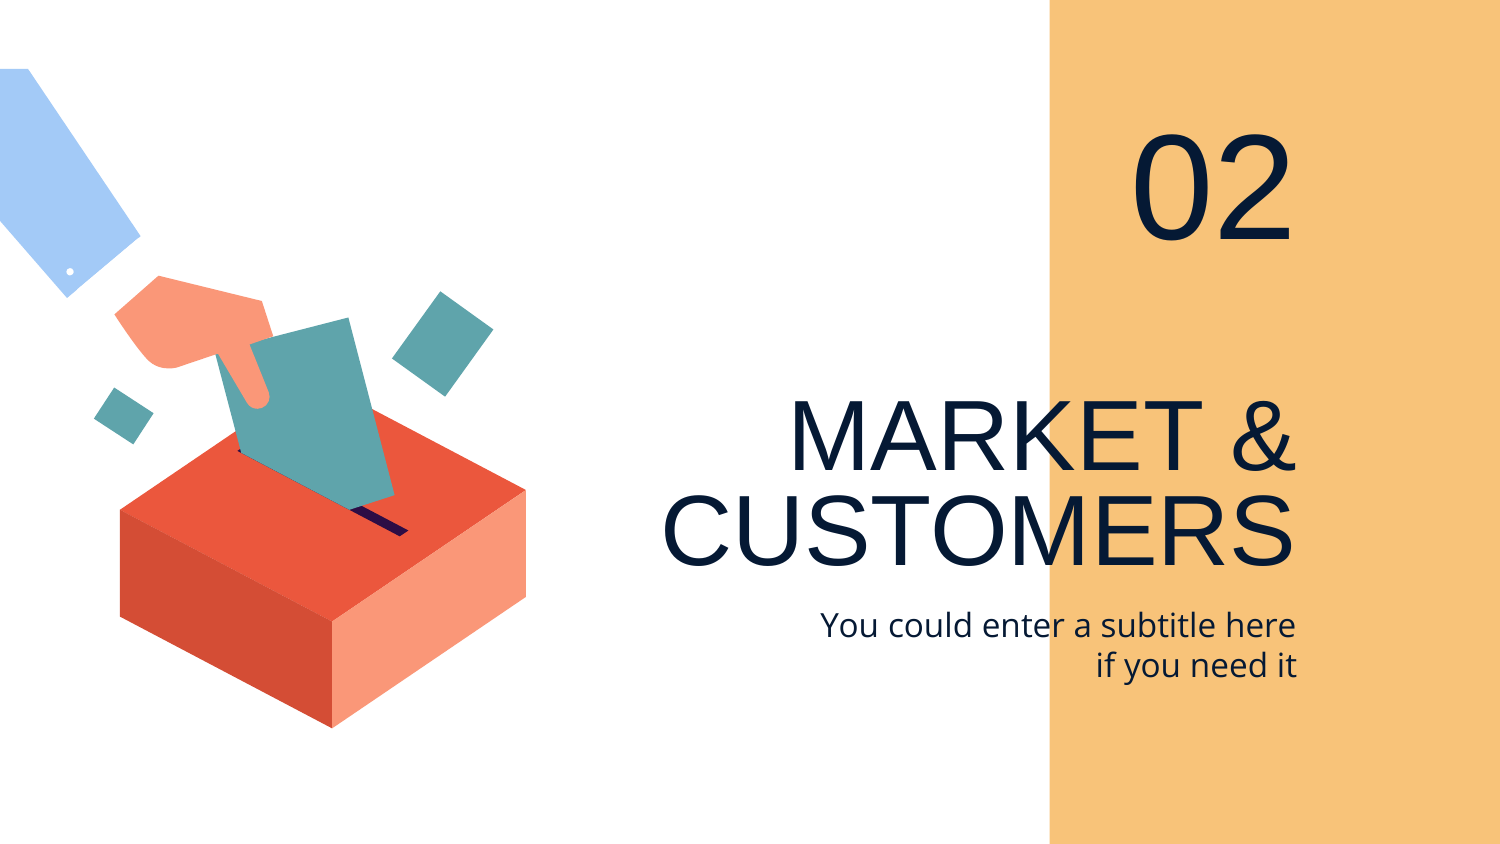

02
# MARKET & CUSTOMERS
You could enter a subtitle here if you need it